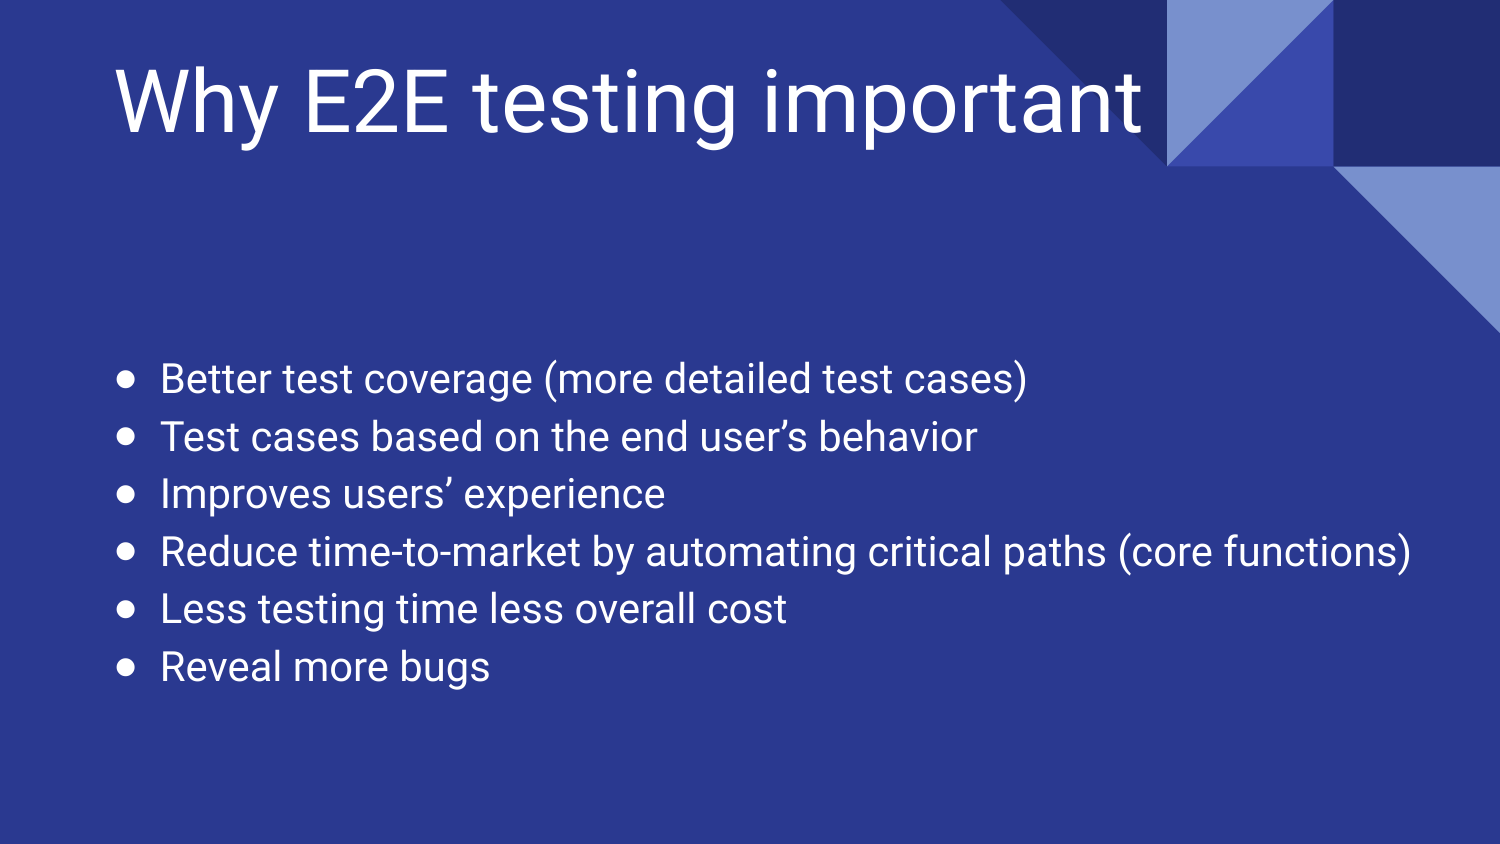

# Why E2E testing important
Better test coverage (more detailed test cases)
Test cases based on the end user’s behavior
Improves users’ experience
Reduce time-to-market by automating critical paths (core functions)
Less testing time less overall cost
Reveal more bugs